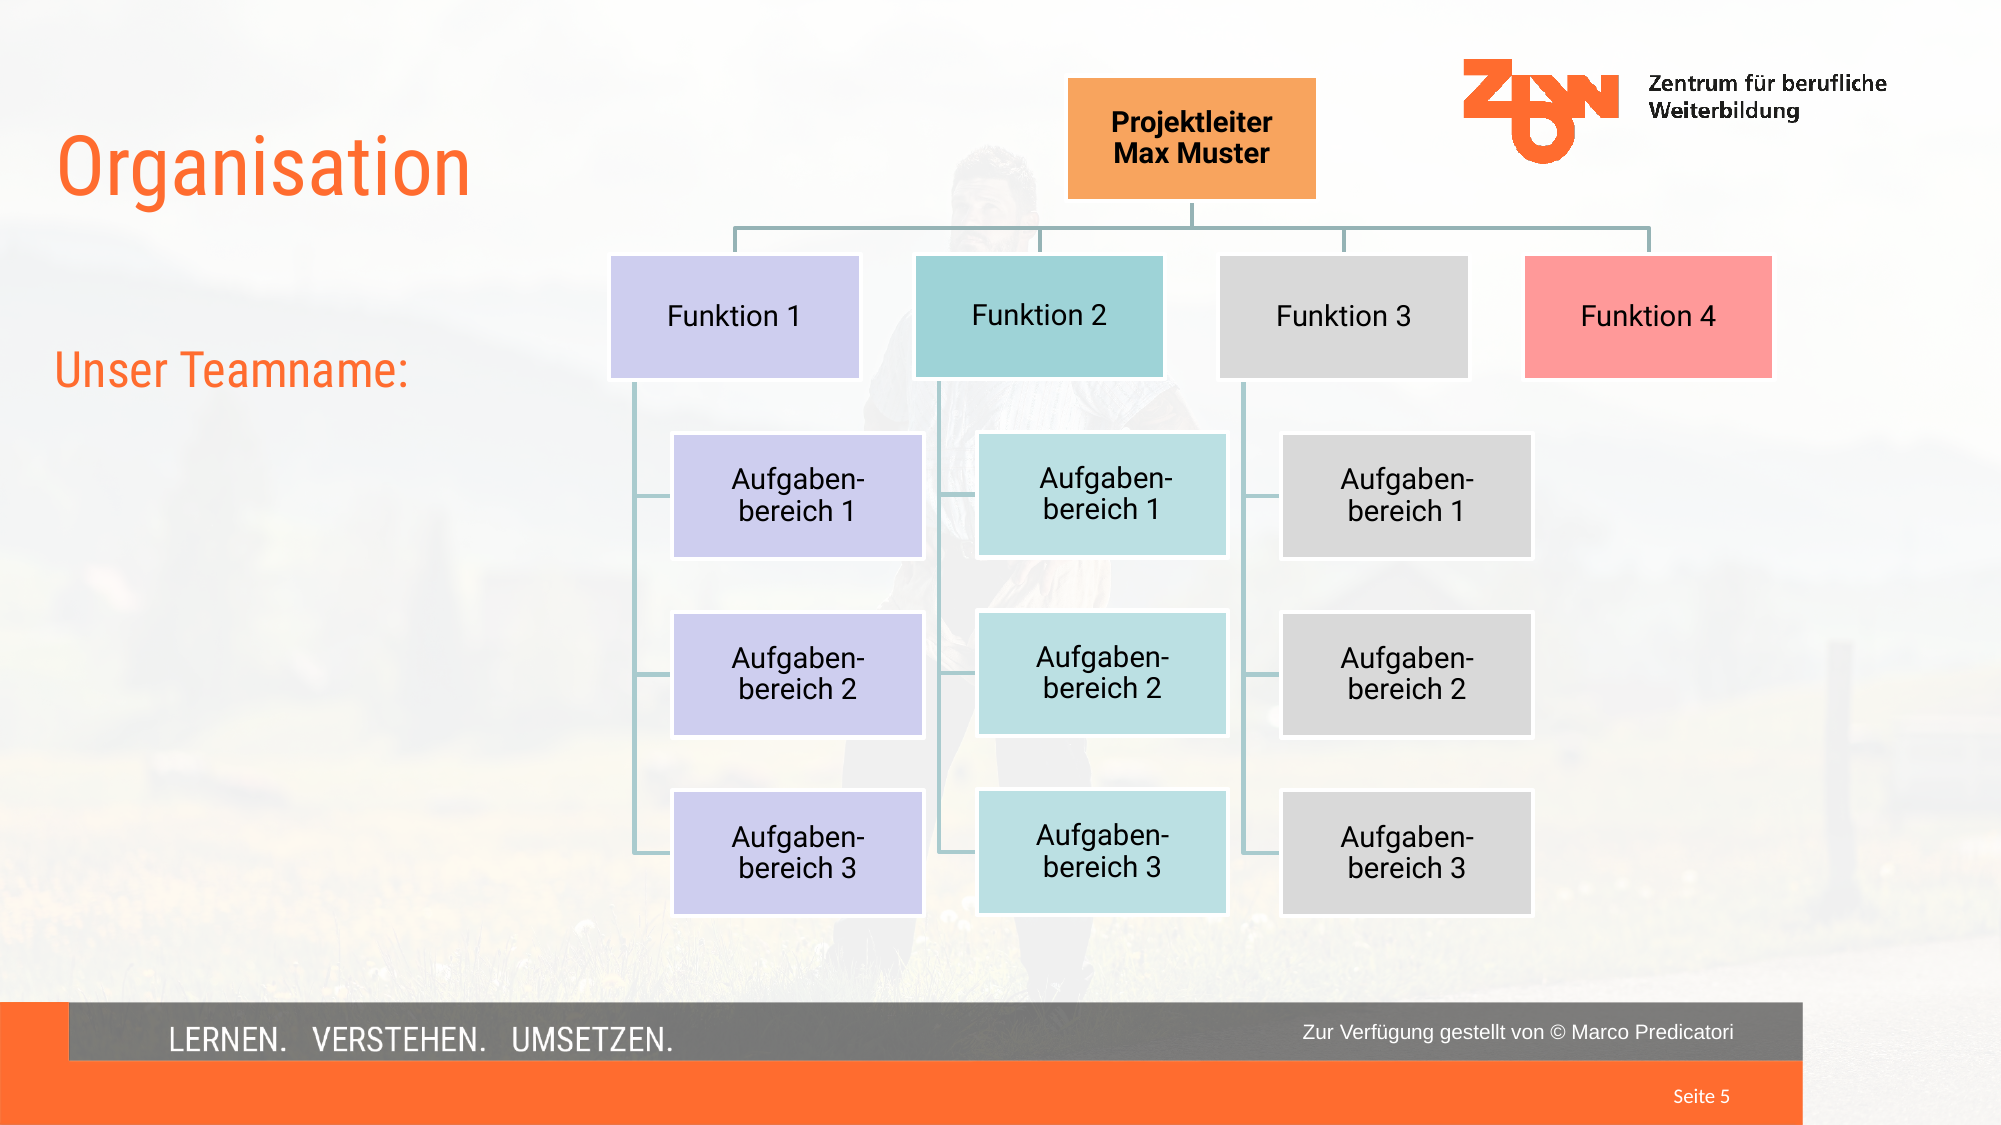

Projektleiter
Max Muster
Funktion 1
Aufgaben-
bereich 1
Aufgaben-
bereich 2
Aufgaben-
bereich 3
Funktion 2
 Aufgaben-
bereich 1
Aufgaben-
bereich 2
Aufgaben-
bereich 3
Funktion 3
Aufgaben-
bereich 1
Aufgaben-
bereich 2
Aufgaben-
bereich 3
Funktion 4
Organisation

Unser Teamname: